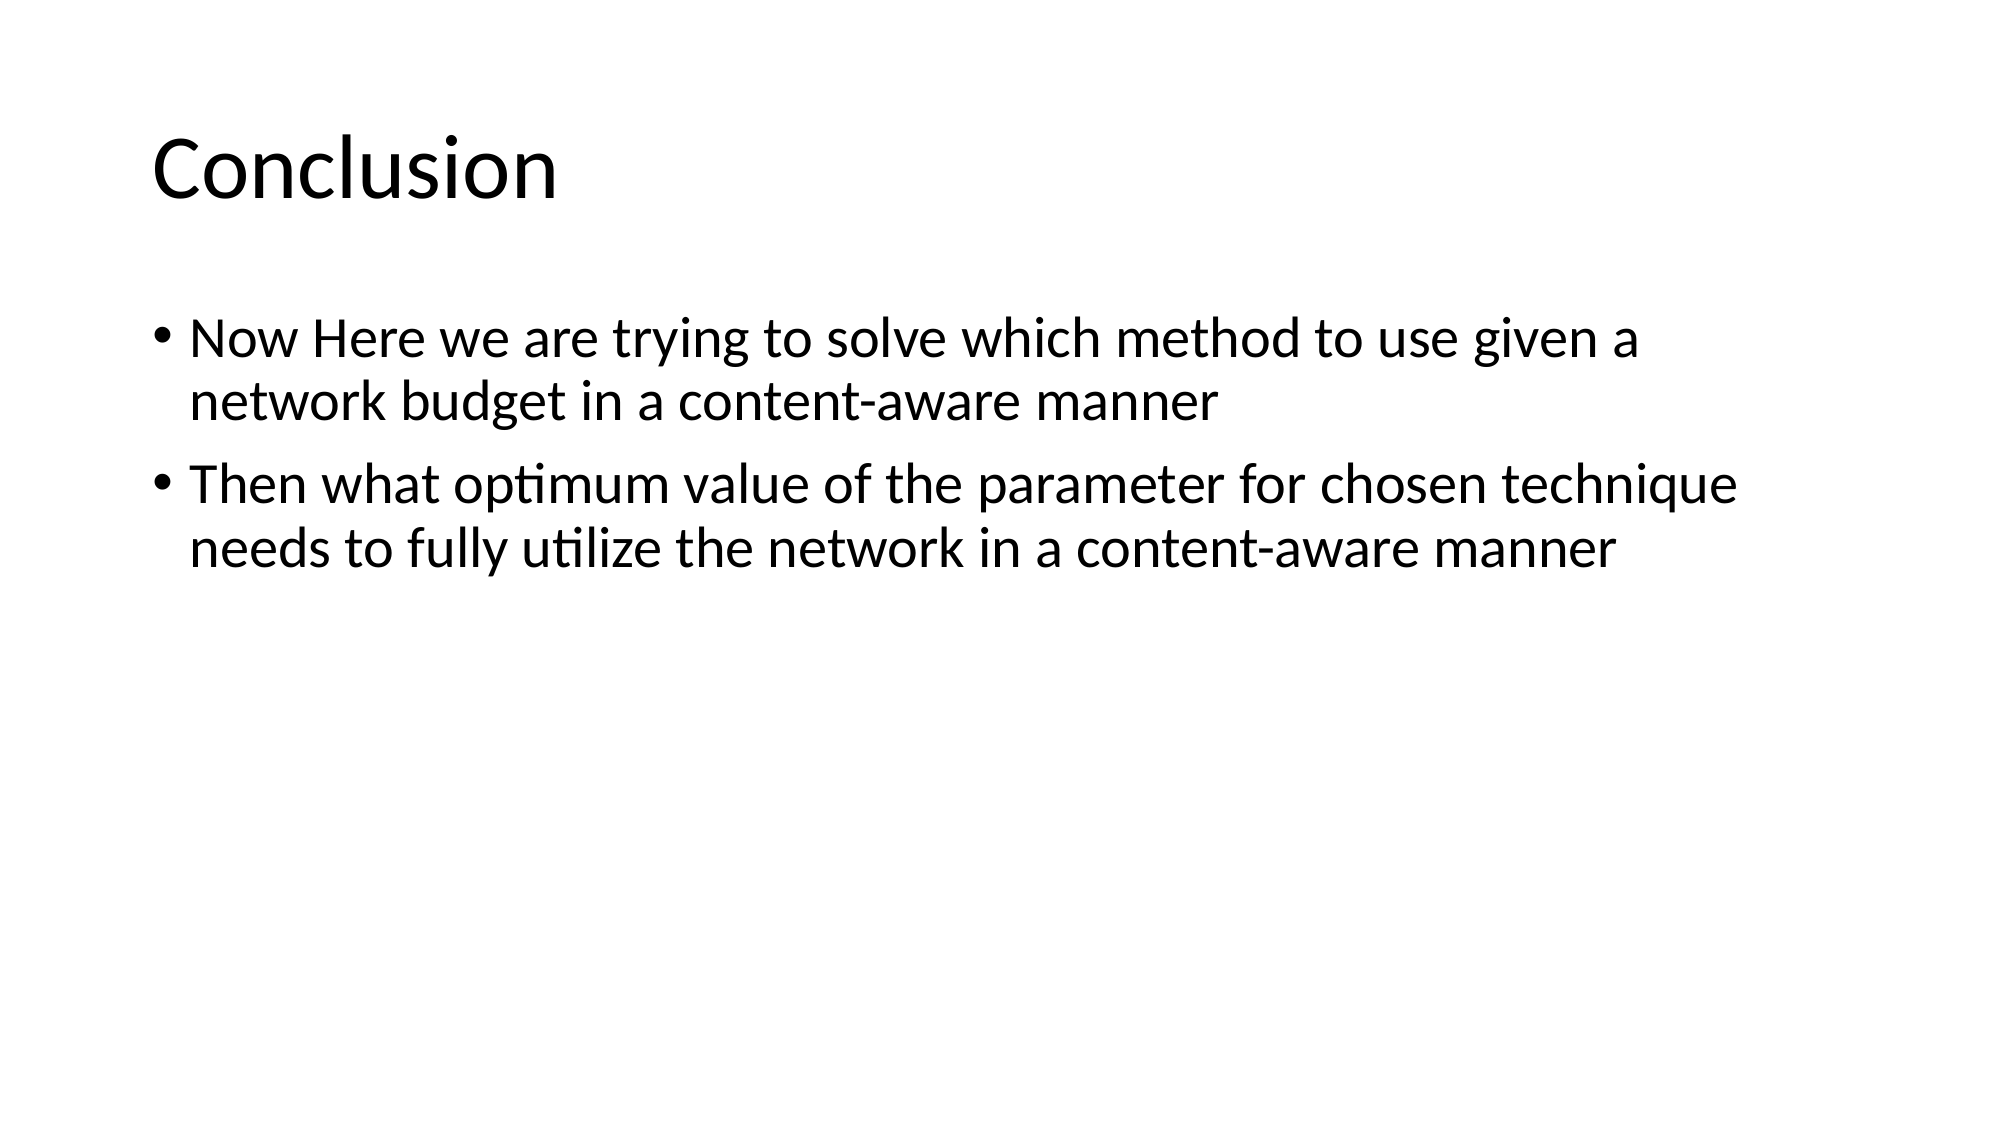

# Conclusion
Now Here we are trying to solve which method to use given a network budget in a content-aware manner
Then what optimum value of the parameter for chosen technique needs to fully utilize the network in a content-aware manner